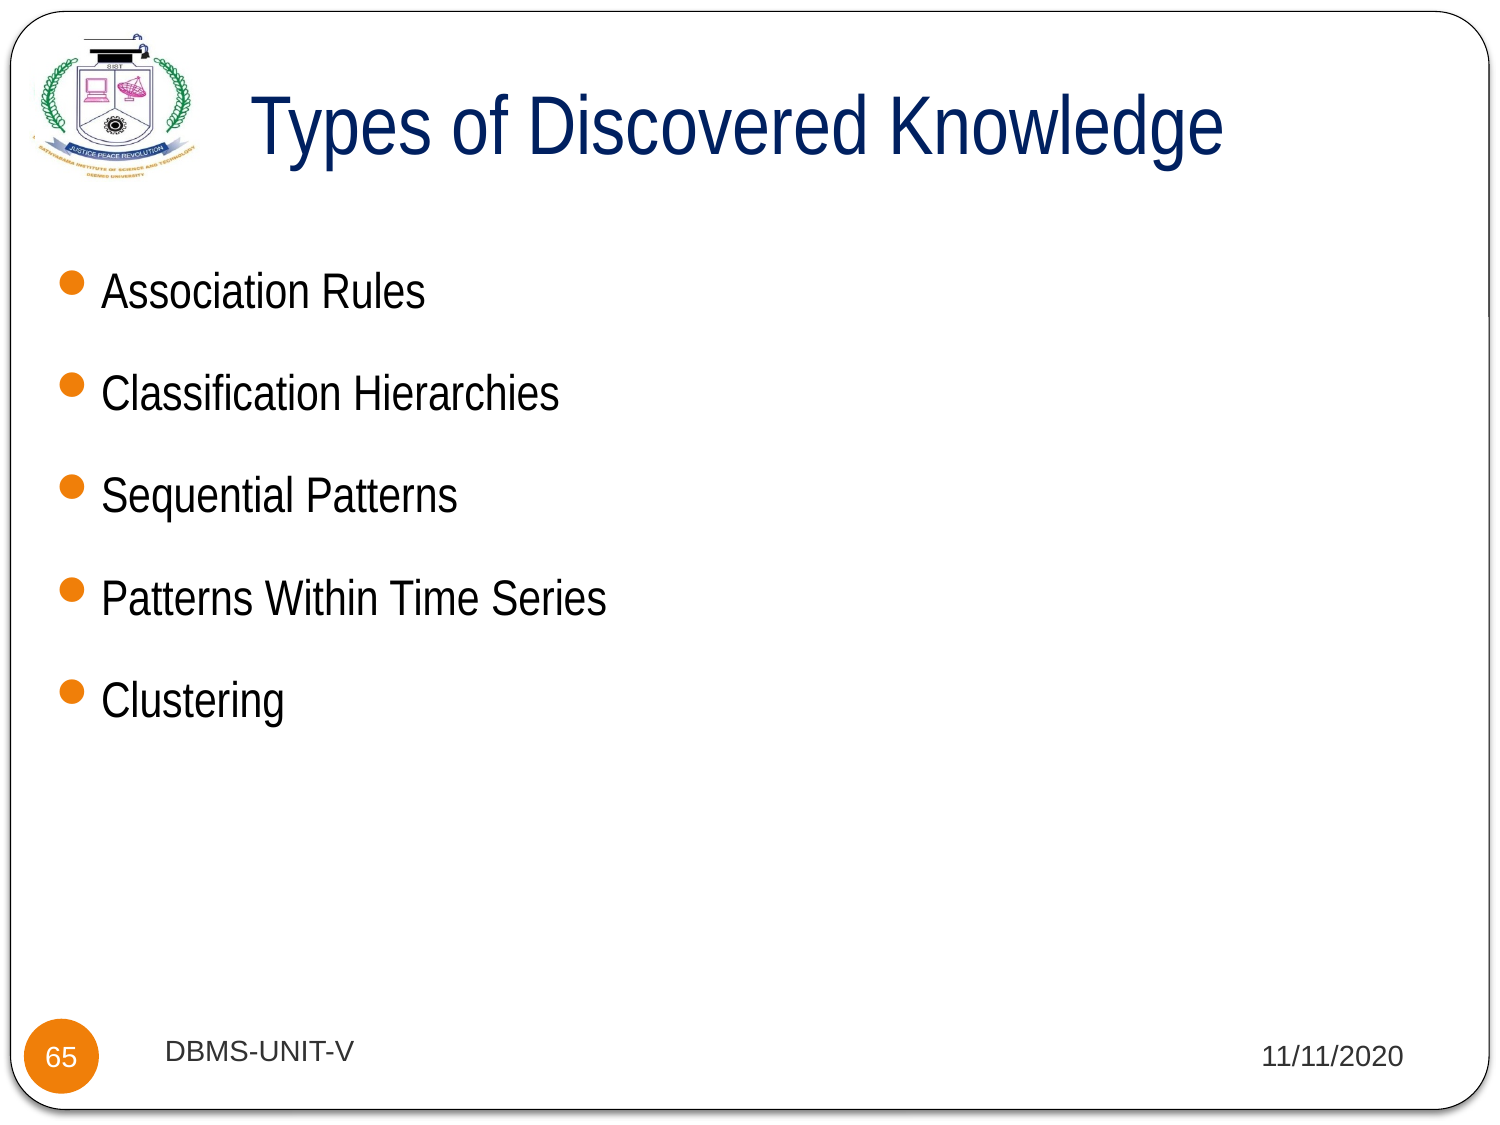

# Types of Discovered Knowledge
Association Rules
Classification Hierarchies
Sequential Patterns
Patterns Within Time Series
Clustering

DBMS-UNIT-V
11/11/2020
65